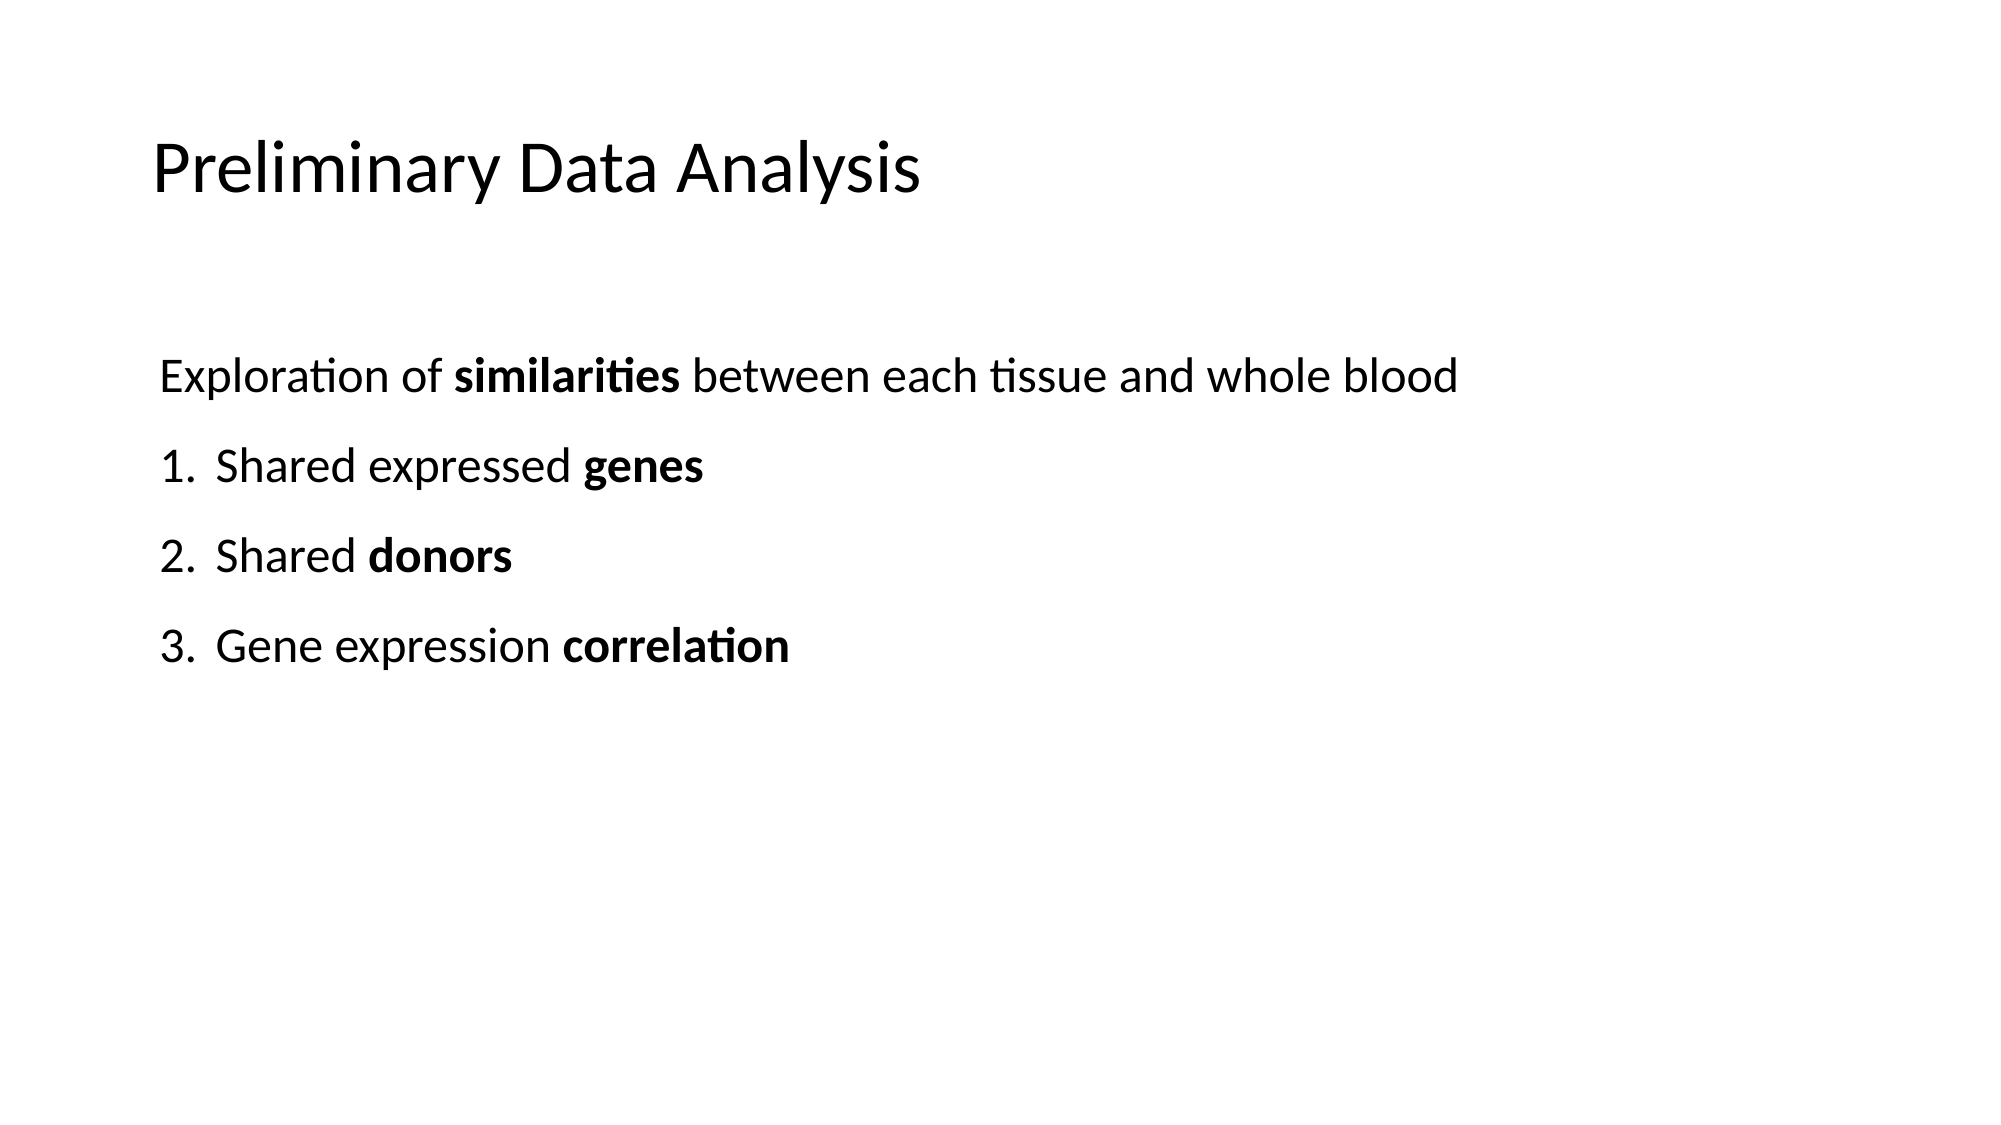

# Preliminary Data Analysis
Exploration of similarities between each tissue and whole blood
Shared expressed genes
Shared donors
Gene expression correlation